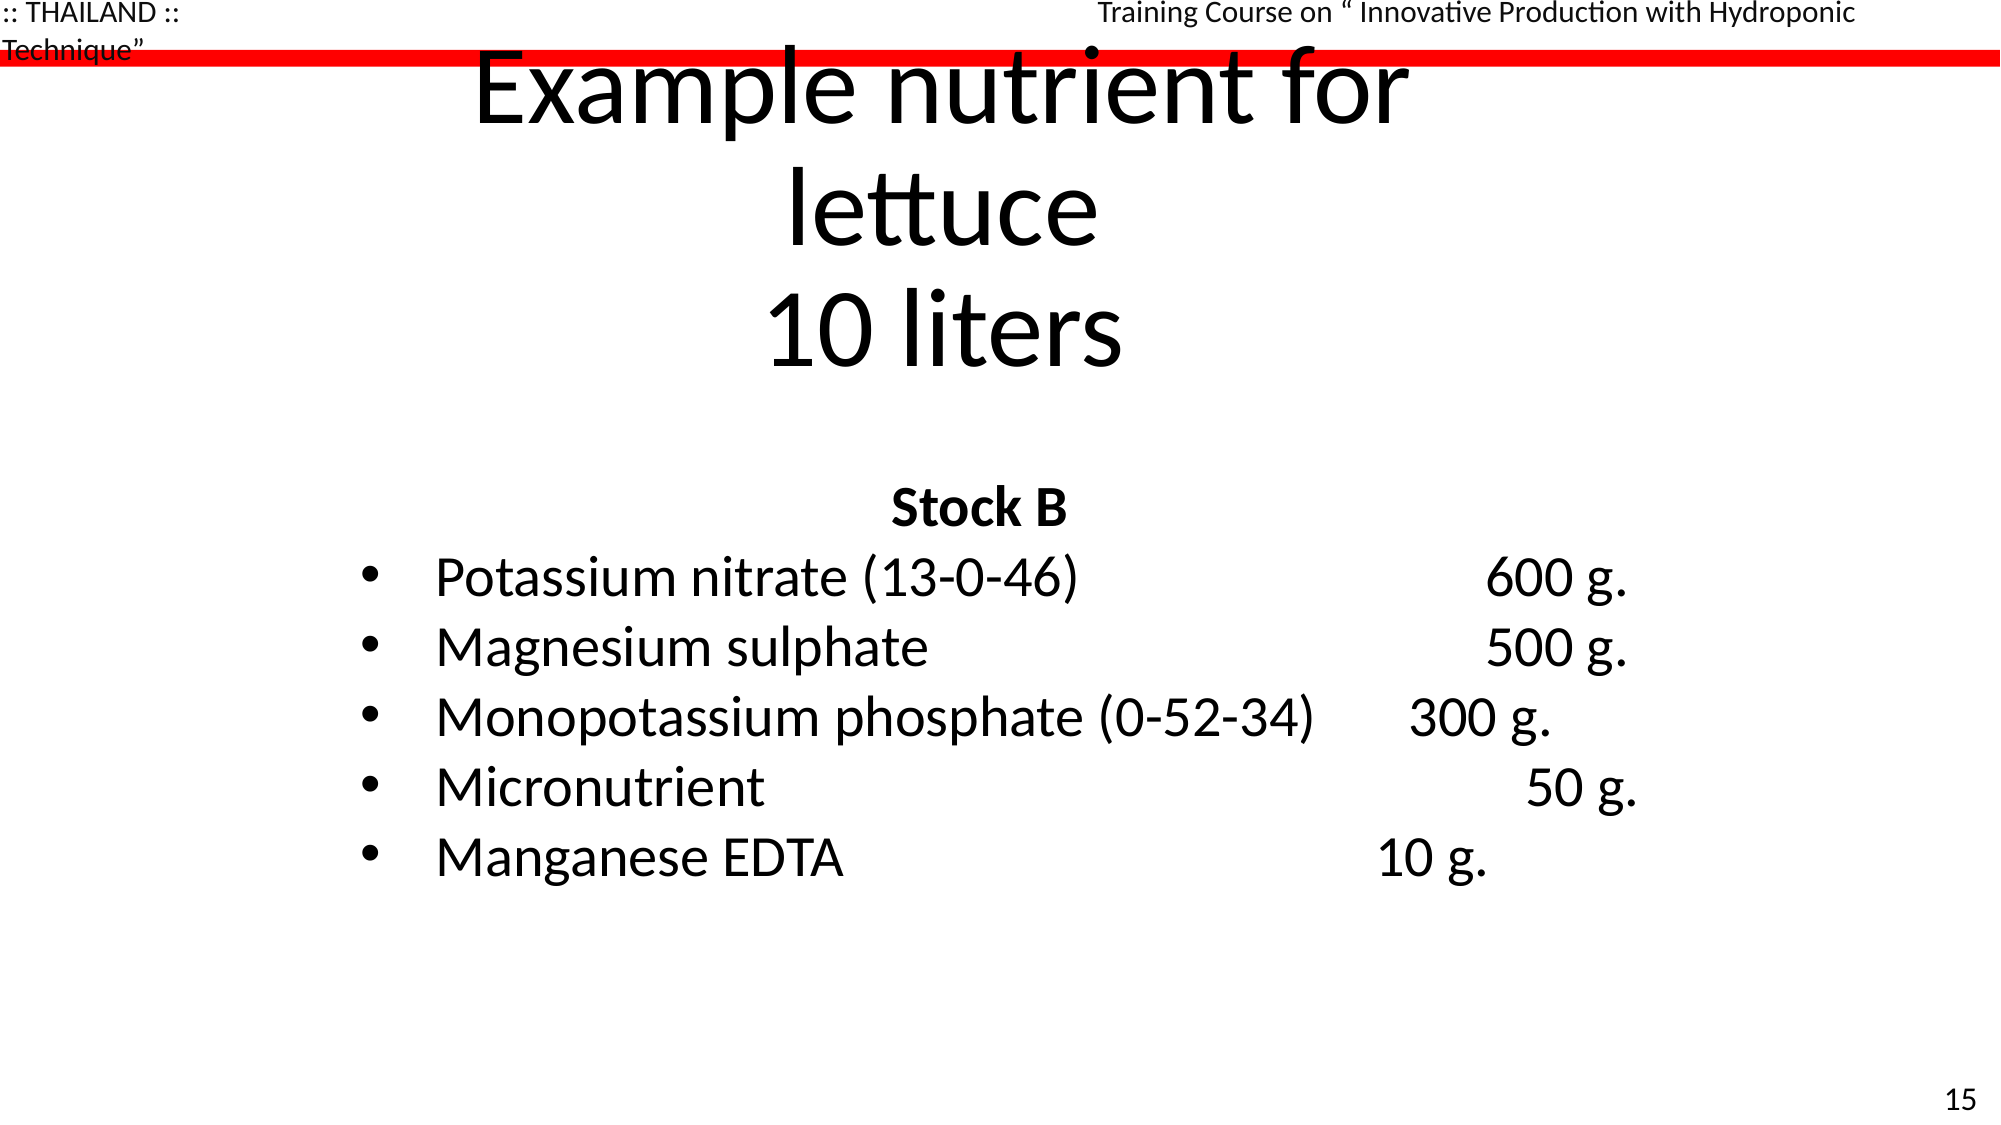

:: THAILAND :: 					                            Training Course on “ Innovative Production with Hydroponic Technique”

# Example nutrient for lettuce 10 liters
Stock B
Potassium nitrate (13-0-46)			600 g.
Magnesium sulphate				500 g.
Monopotassium phosphate (0-52-34)       300 g.
Micronutrient		                	  	   50 g.
Manganese EDTA			  	   10 g.
15